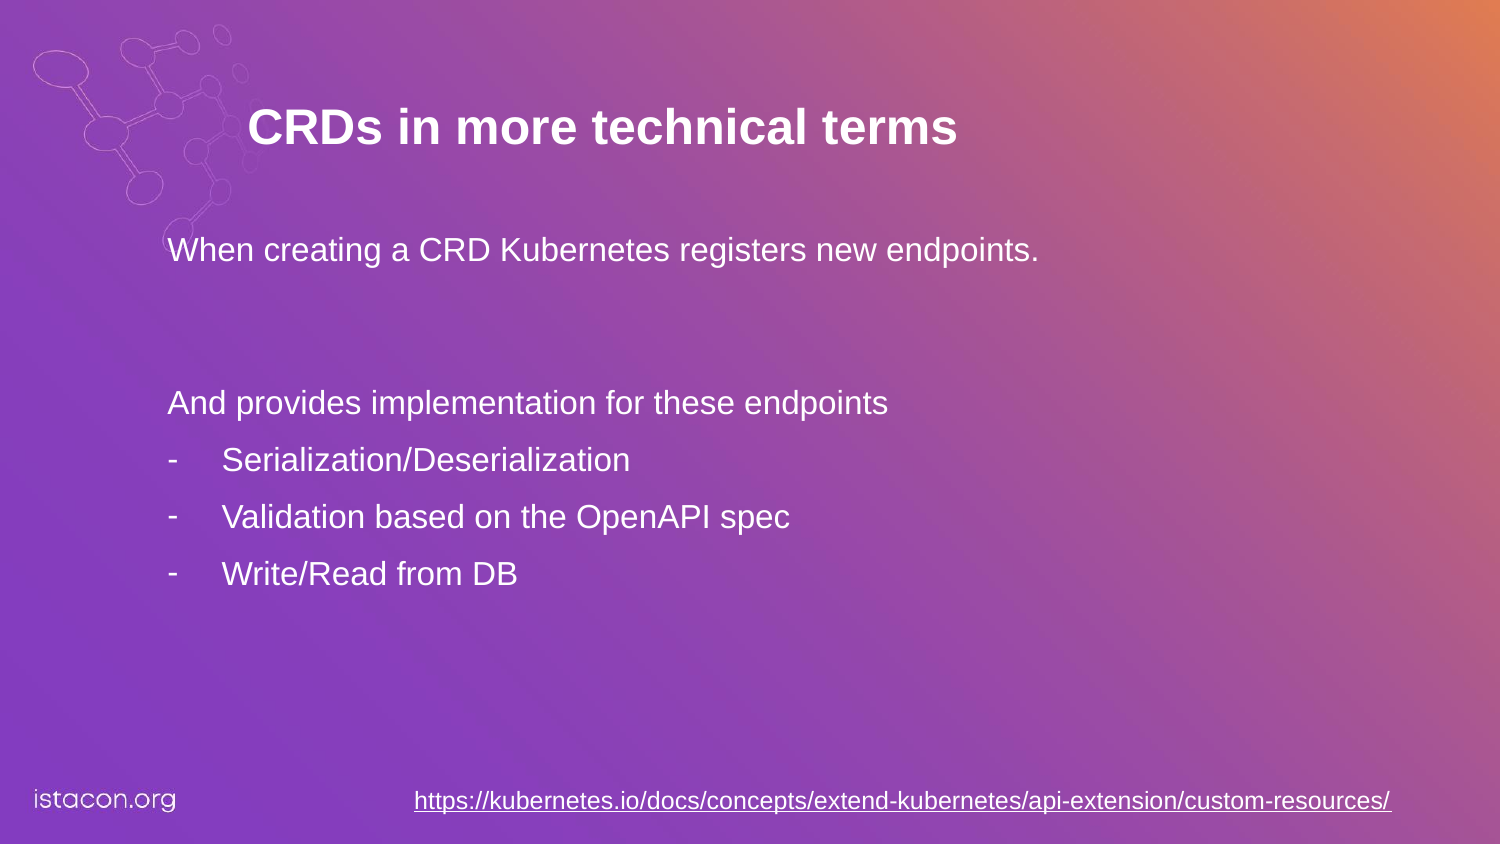

# CRDs in more technical terms
When creating a CRD Kubernetes registers new endpoints.

And provides implementation for these endpoints
Serialization/Deserialization
Validation based on the OpenAPI spec
Write/Read from DB

https://kubernetes.io/docs/concepts/extend-kubernetes/api-extension/custom-resources/